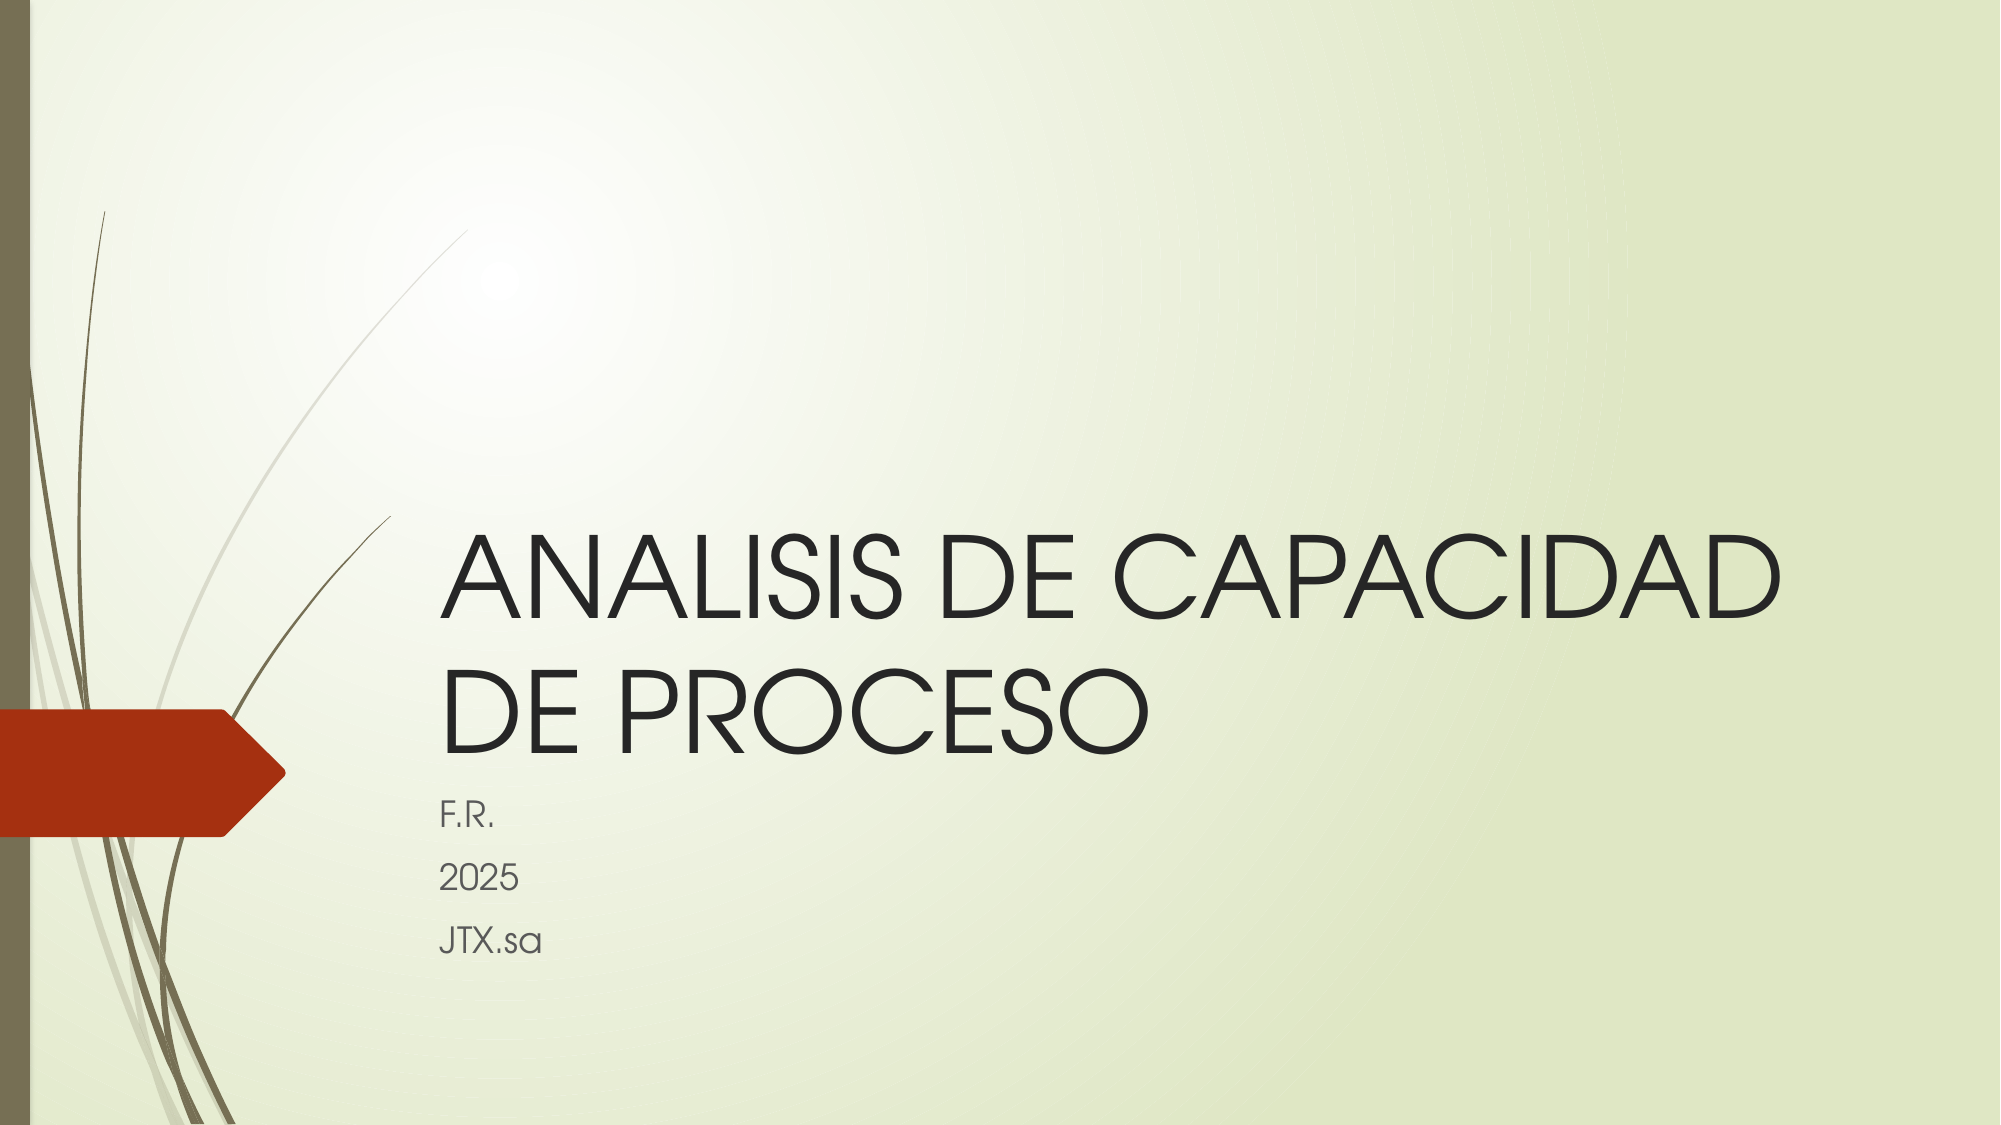

# ANALISIS DE CAPACIDAD DE PROCESO
F.R.
2025
JTX.sa